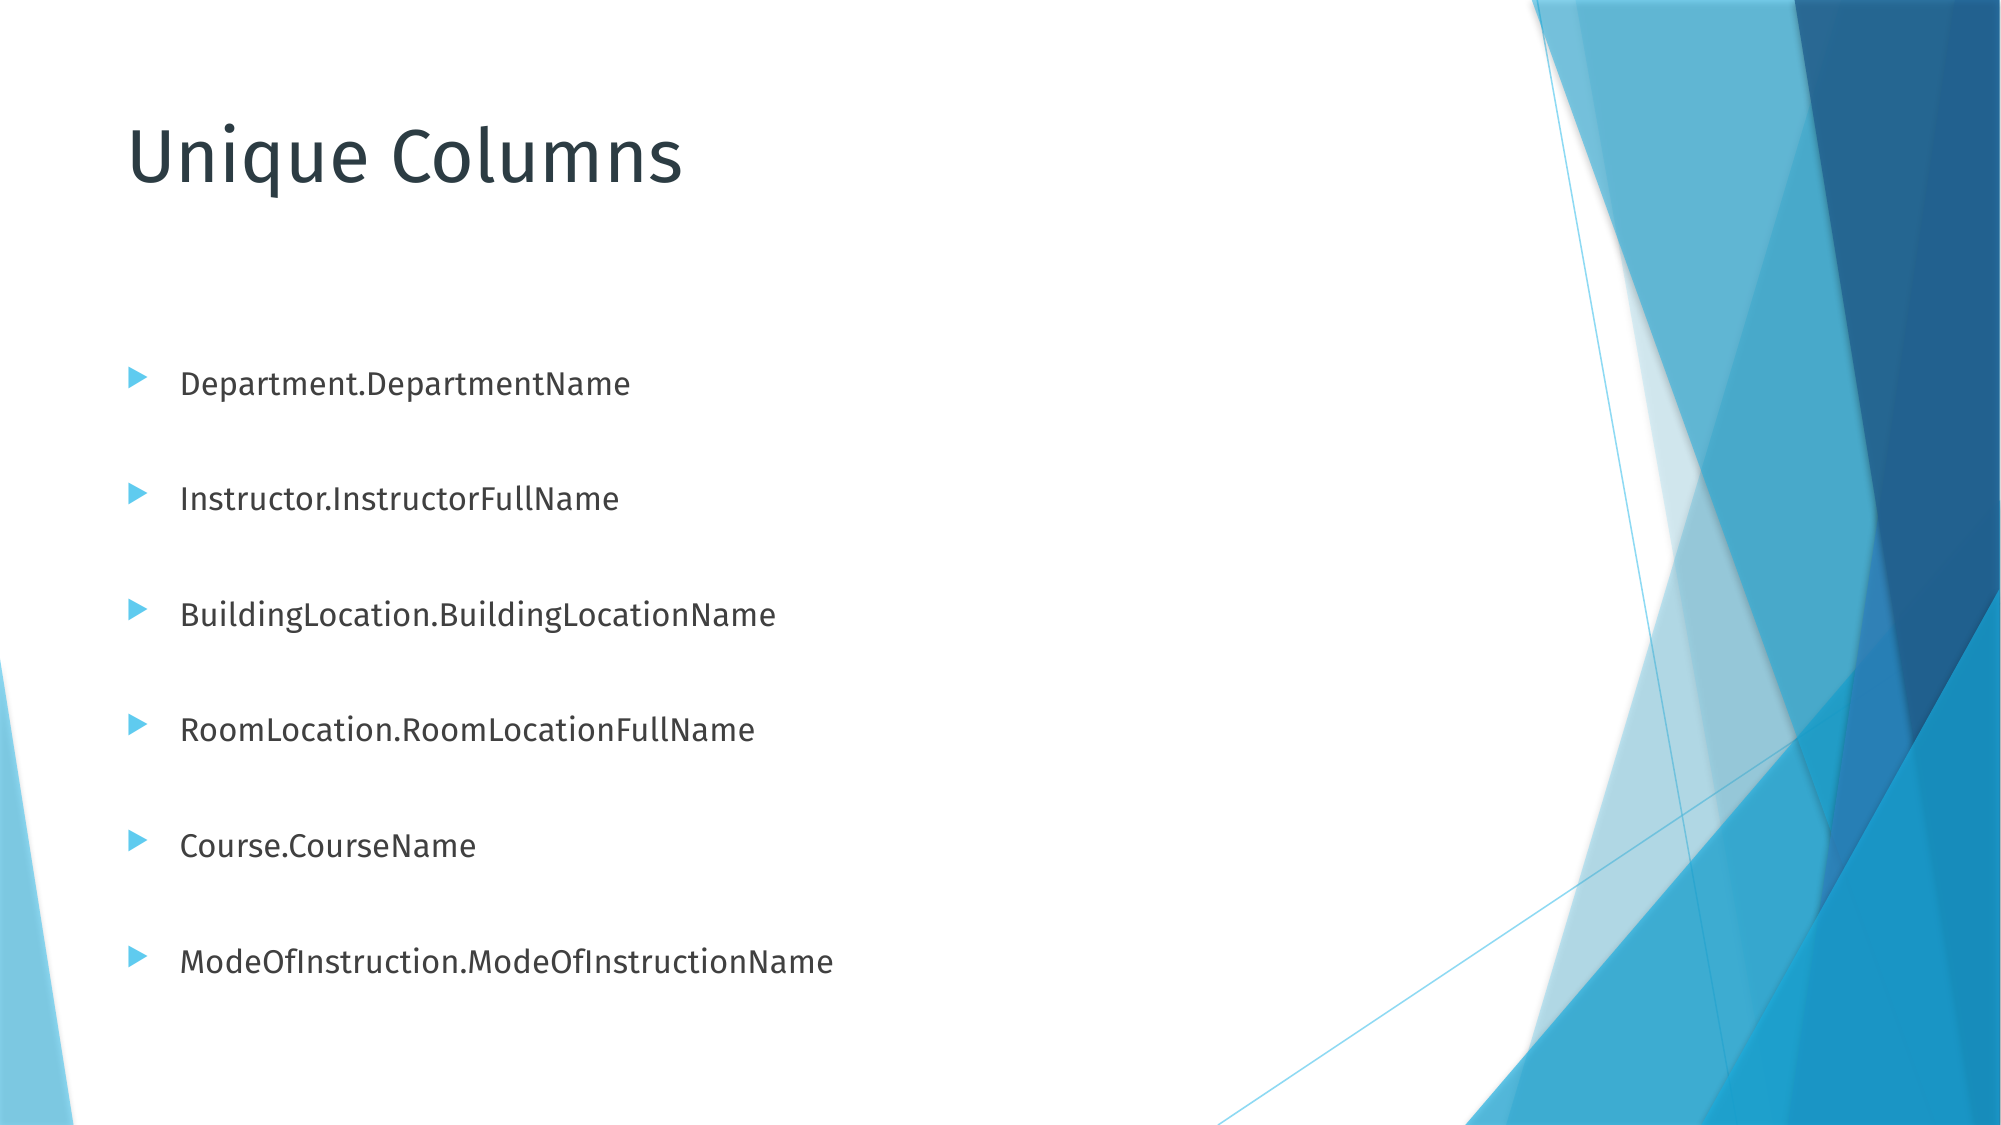

# Unique Columns
Department.DepartmentName

Instructor.InstructorFullName

BuildingLocation.BuildingLocationName

RoomLocation.RoomLocationFullName

Course.CourseName

ModeOfInstruction.ModeOfInstructionName